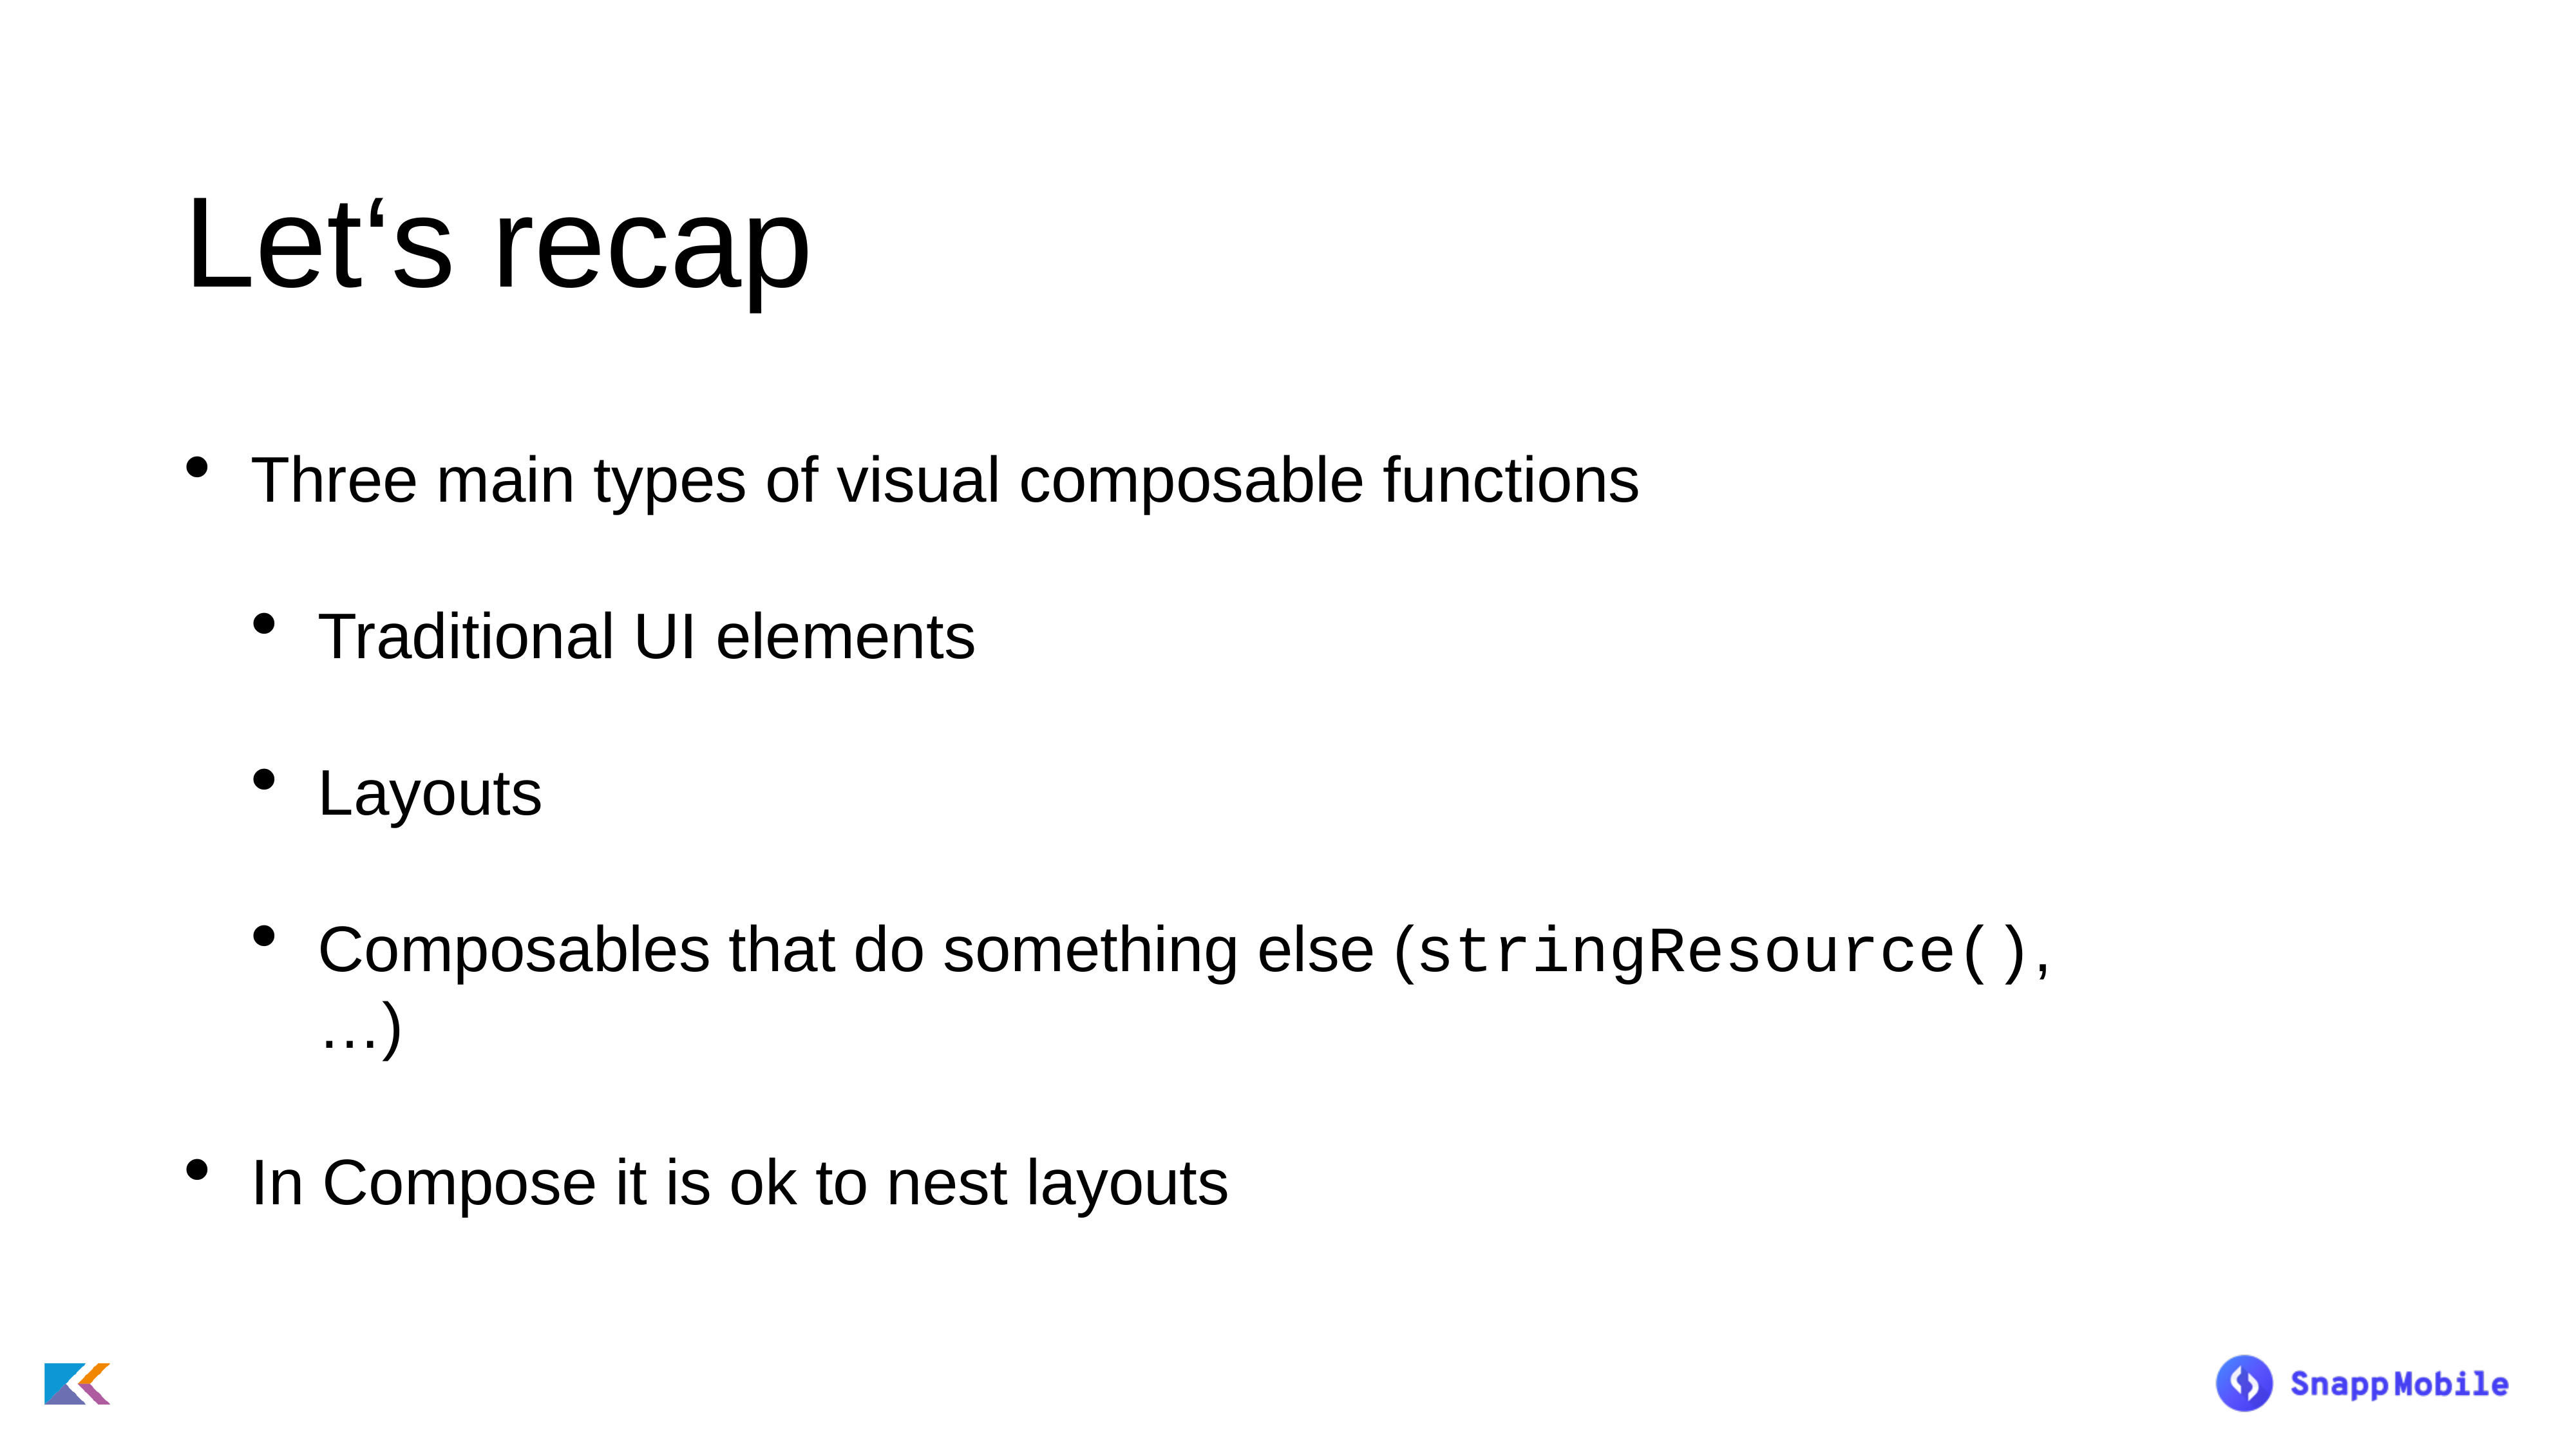

# Let‘s recap
Three main types of visual composable functions
Traditional UI elements
Layouts
Composables that do something else (stringResource(), …)
In Compose it is ok to nest layouts